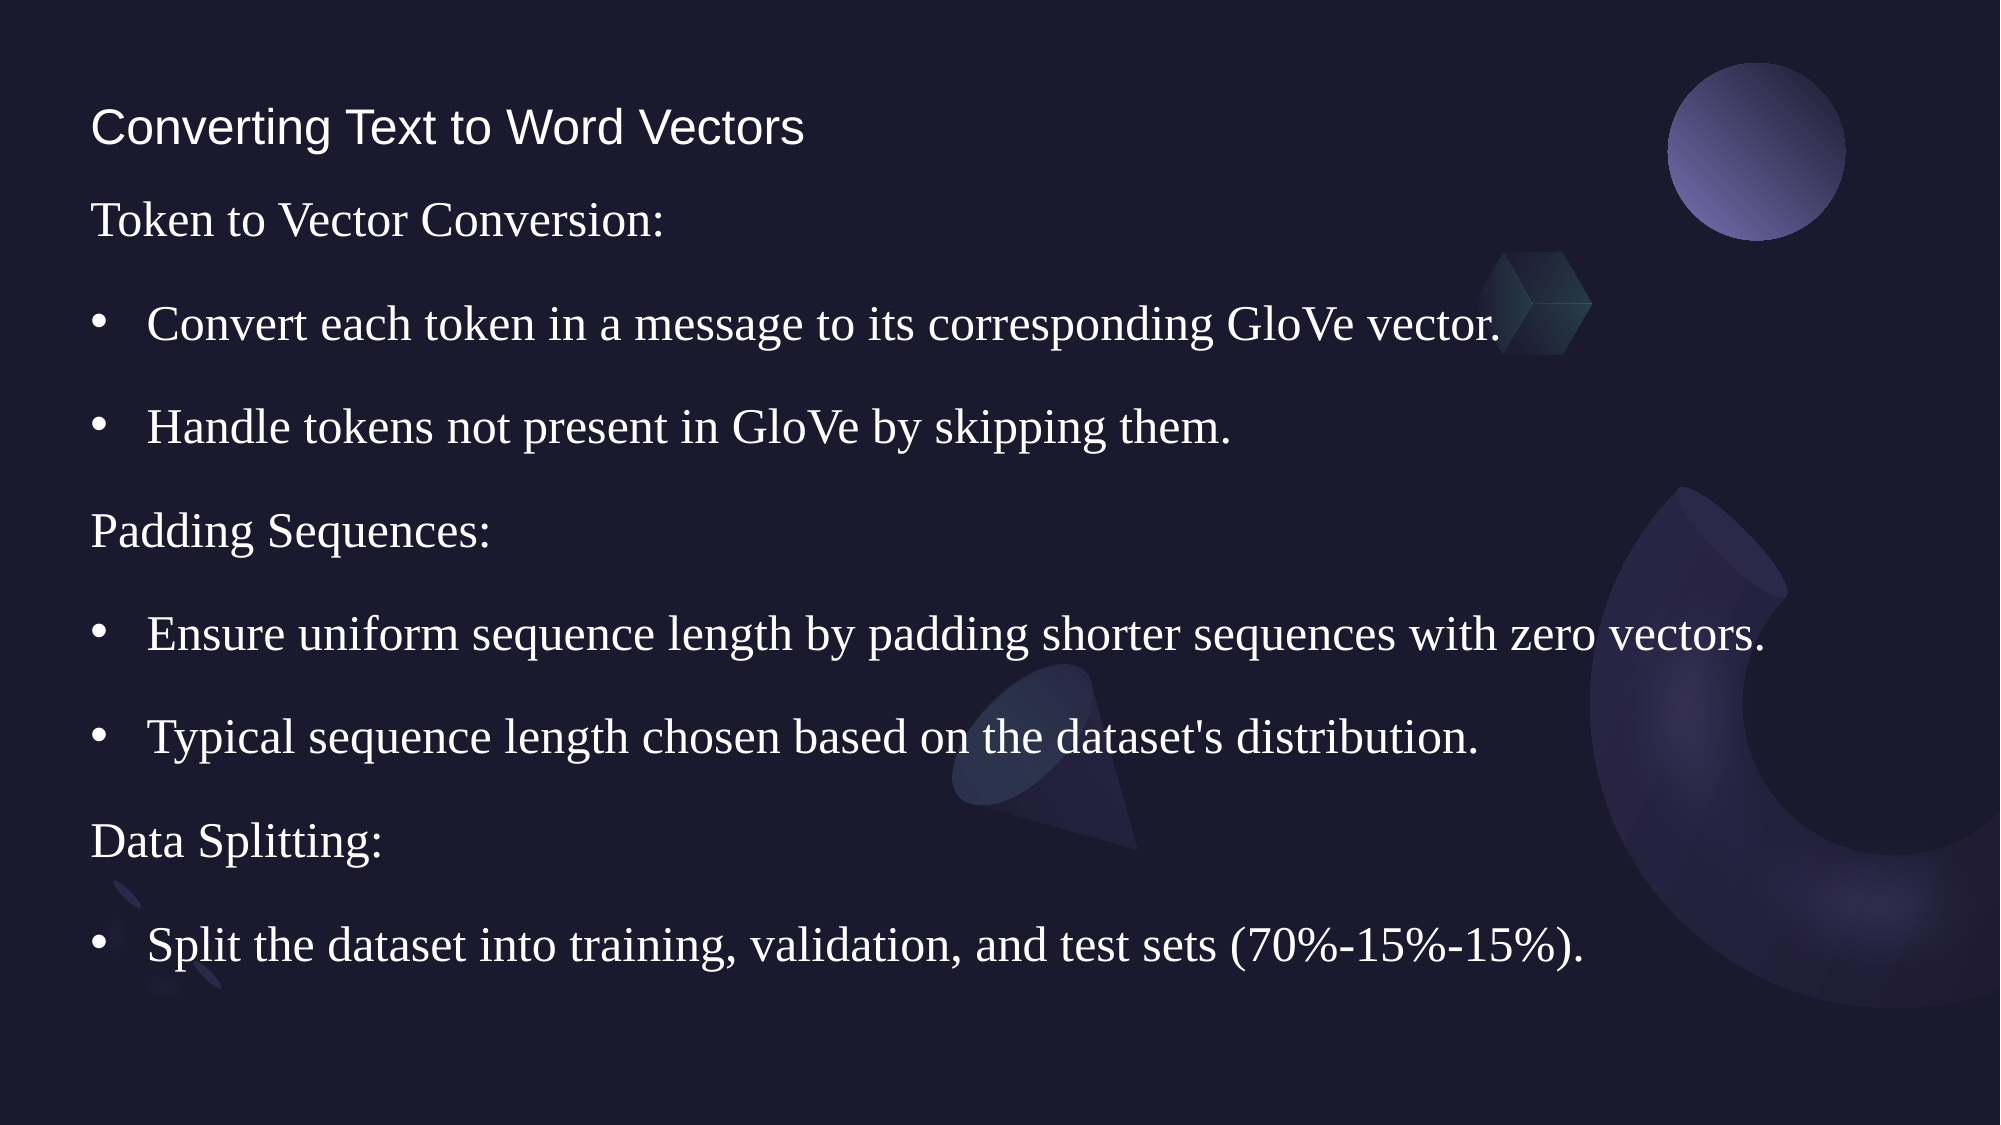

# Converting Text to Word Vectors
Token to Vector Conversion:
Convert each token in a message to its corresponding GloVe vector.
Handle tokens not present in GloVe by skipping them.
Padding Sequences:
Ensure uniform sequence length by padding shorter sequences with zero vectors.
Typical sequence length chosen based on the dataset's distribution.
Data Splitting:
Split the dataset into training, validation, and test sets (70%-15%-15%).